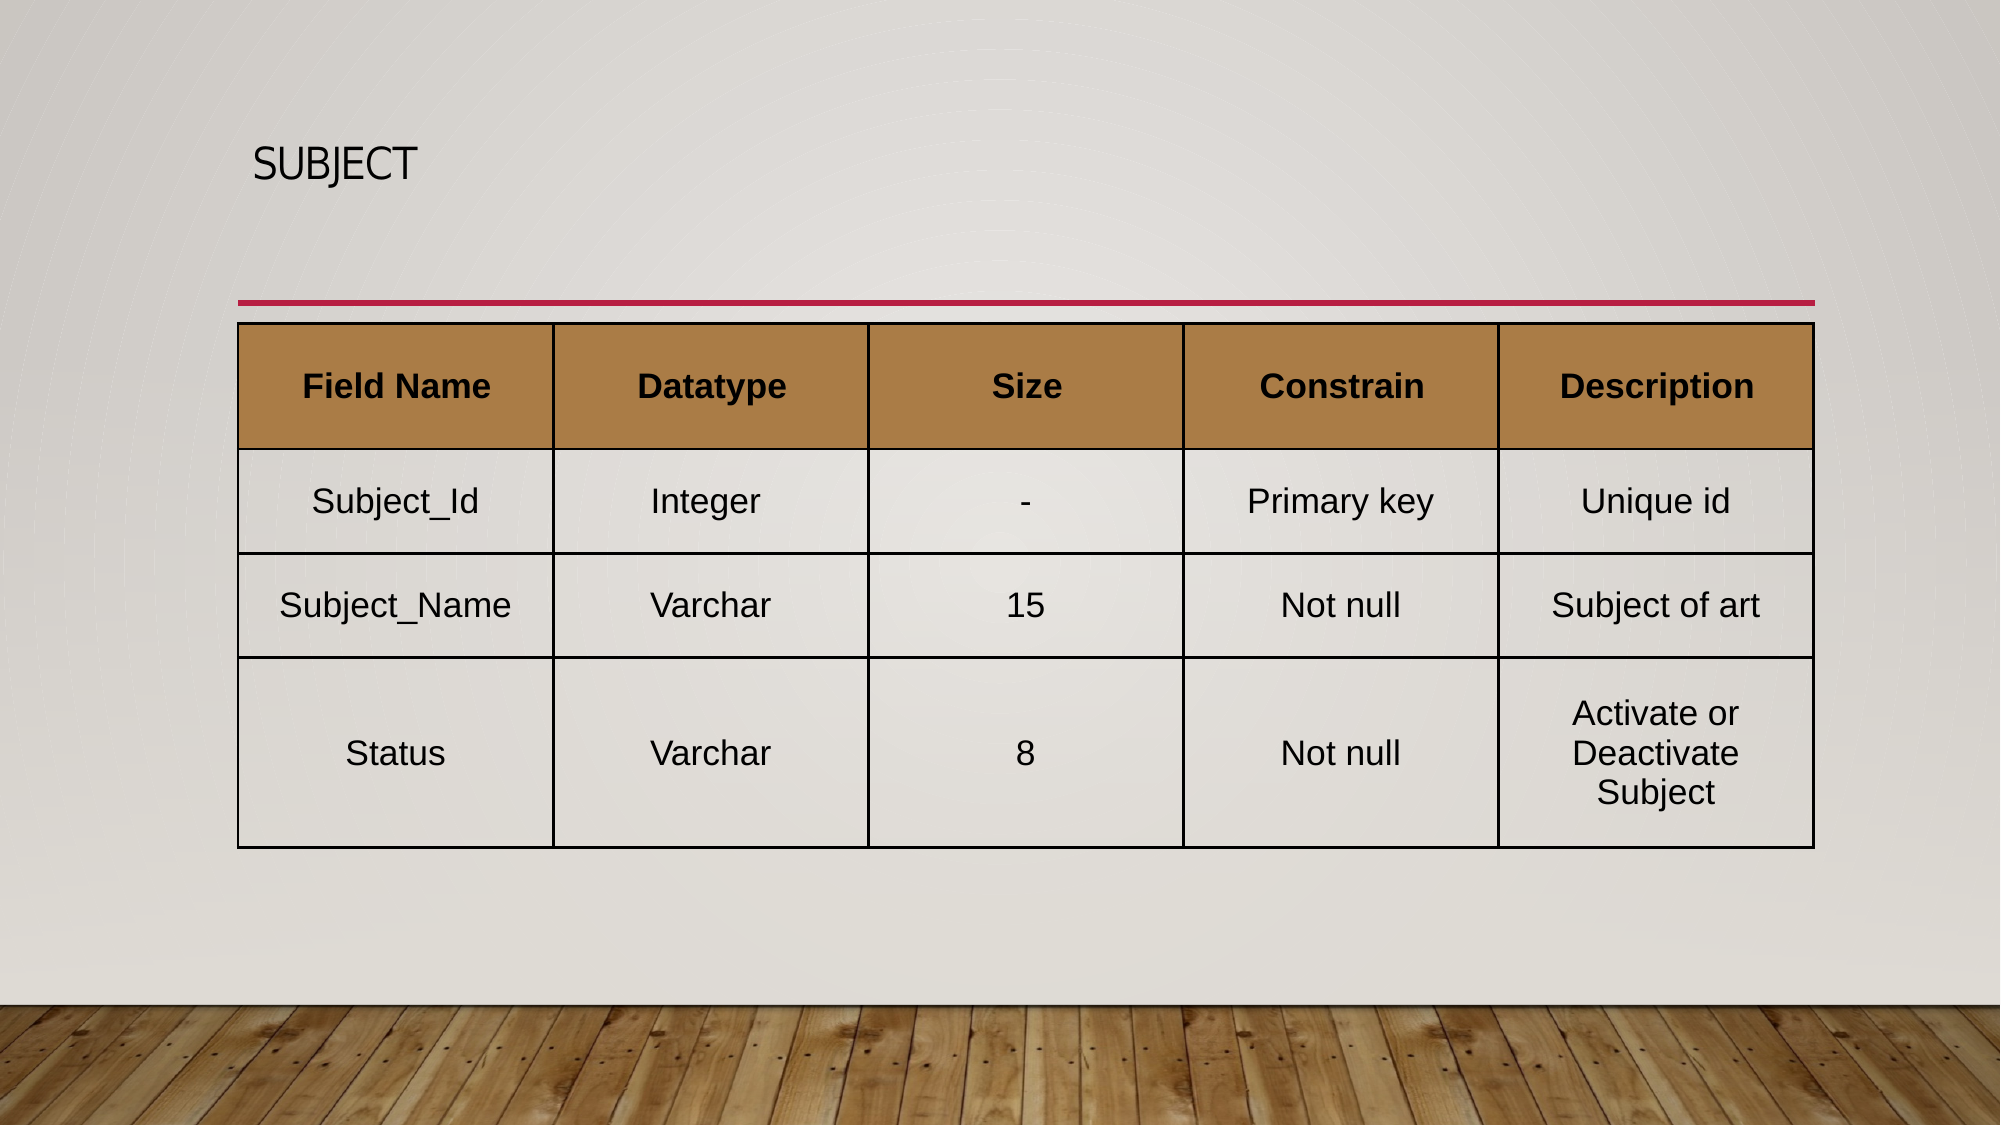

# Subject

| Field Name | Datatype | Size | Constrain | Description |
| --- | --- | --- | --- | --- |
| Subject\_Id | Integer | - | Primary key | Unique id |
| Subject\_Name | Varchar | 15 | Not null | Subject of art |
| Status | Varchar | 8 | Not null | Activate or Deactivate Subject |